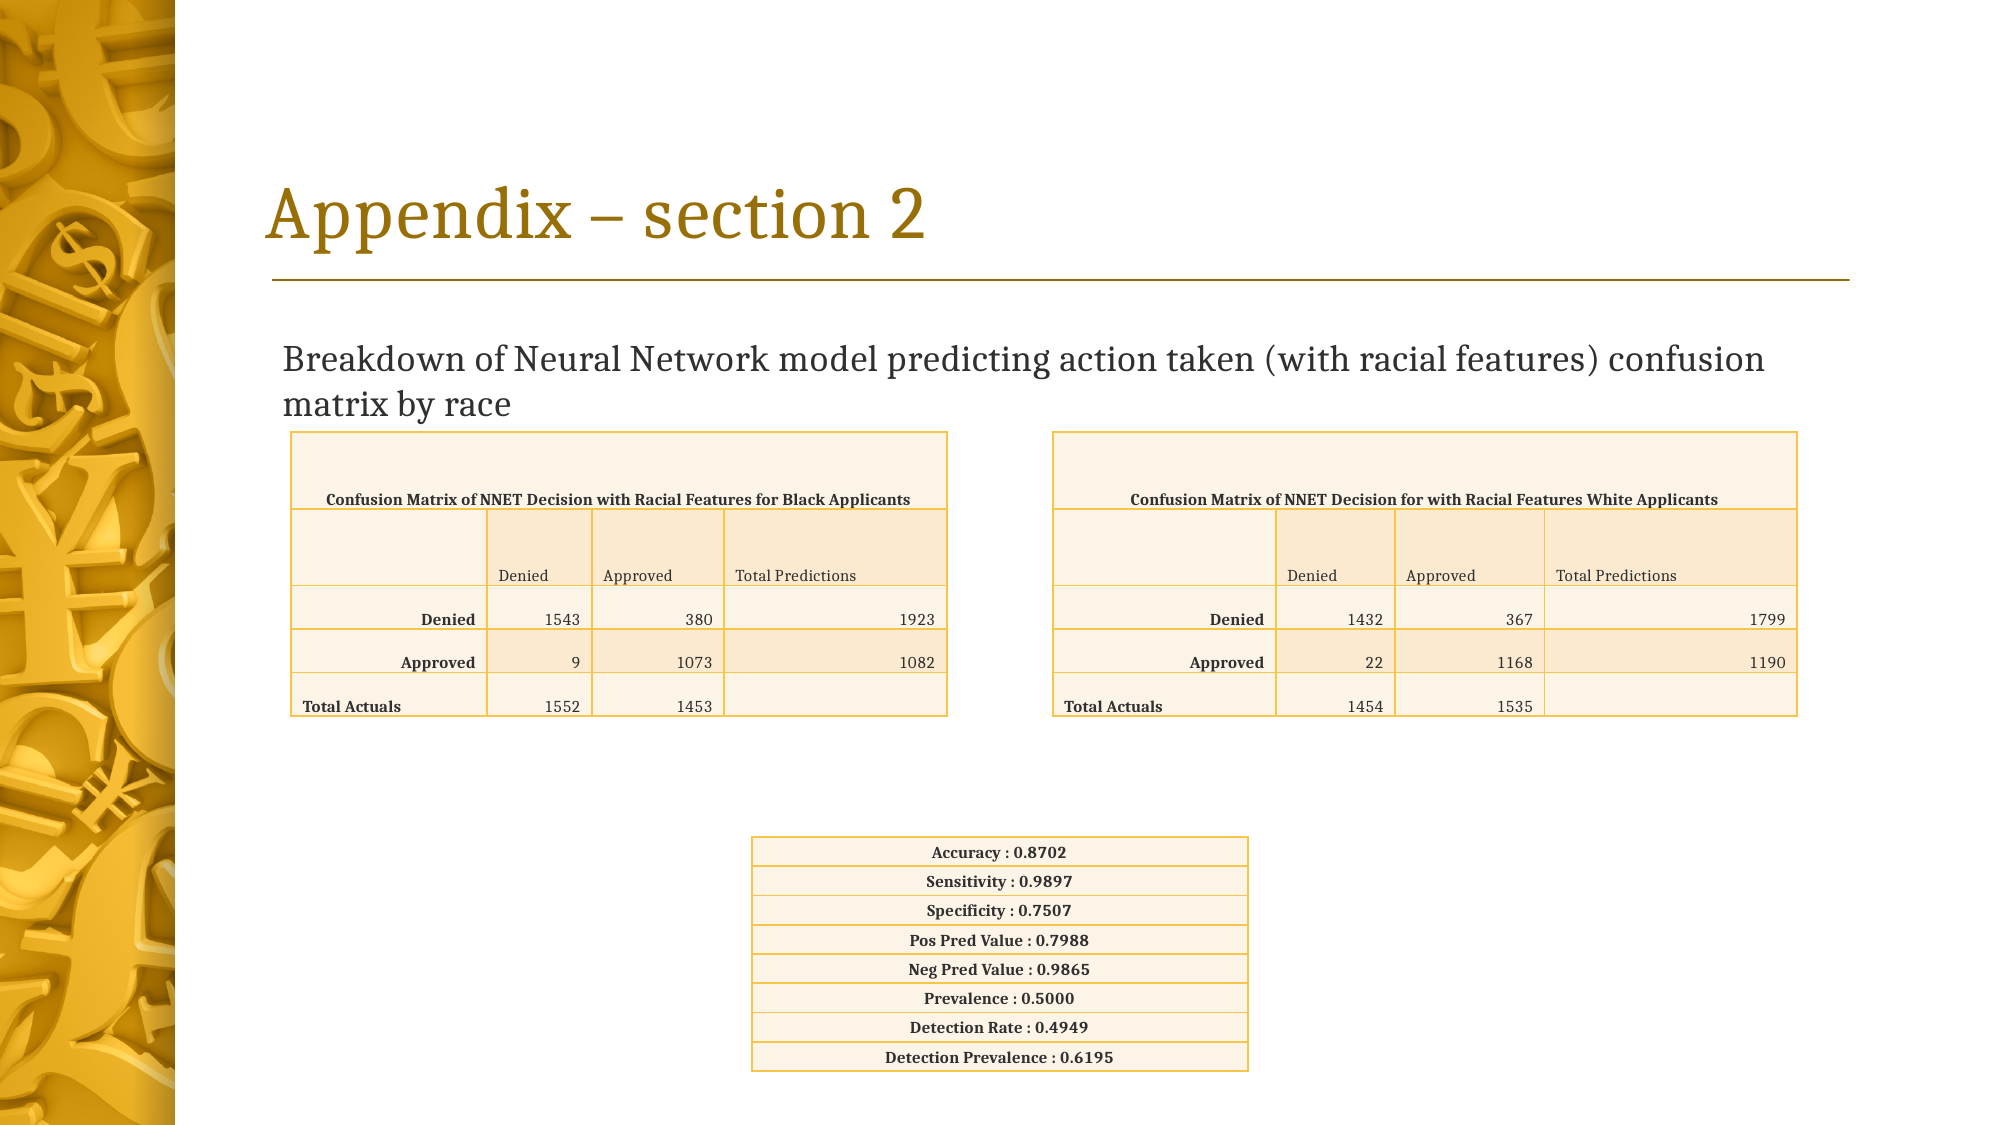

# Appendix – section 2
Breakdown of Neural Network model predicting action taken (with racial features) confusion matrix by race
| Confusion Matrix of NNET Decision with Racial Features for Black Applicants |  |  |  |
| --- | --- | --- | --- |
|  | Denied | Approved | Total Predictions |
| Denied | 1543 | 380 | 1923 |
| Approved | 9 | 1073 | 1082 |
| Total Actuals | 1552 | 1453 |  |
| Confusion Matrix of NNET Decision for with Racial Features White Applicants |  |  |  |
| --- | --- | --- | --- |
|  | Denied | Approved | Total Predictions |
| Denied | 1432 | 367 | 1799 |
| Approved | 22 | 1168 | 1190 |
| Total Actuals | 1454 | 1535 |  |
| Accuracy : 0.8702 |
| --- |
| Sensitivity : 0.9897 |
| Specificity : 0.7507 |
| Pos Pred Value : 0.7988 |
| Neg Pred Value : 0.9865 |
| Prevalence : 0.5000 |
| Detection Rate : 0.4949 |
| Detection Prevalence : 0.6195 |